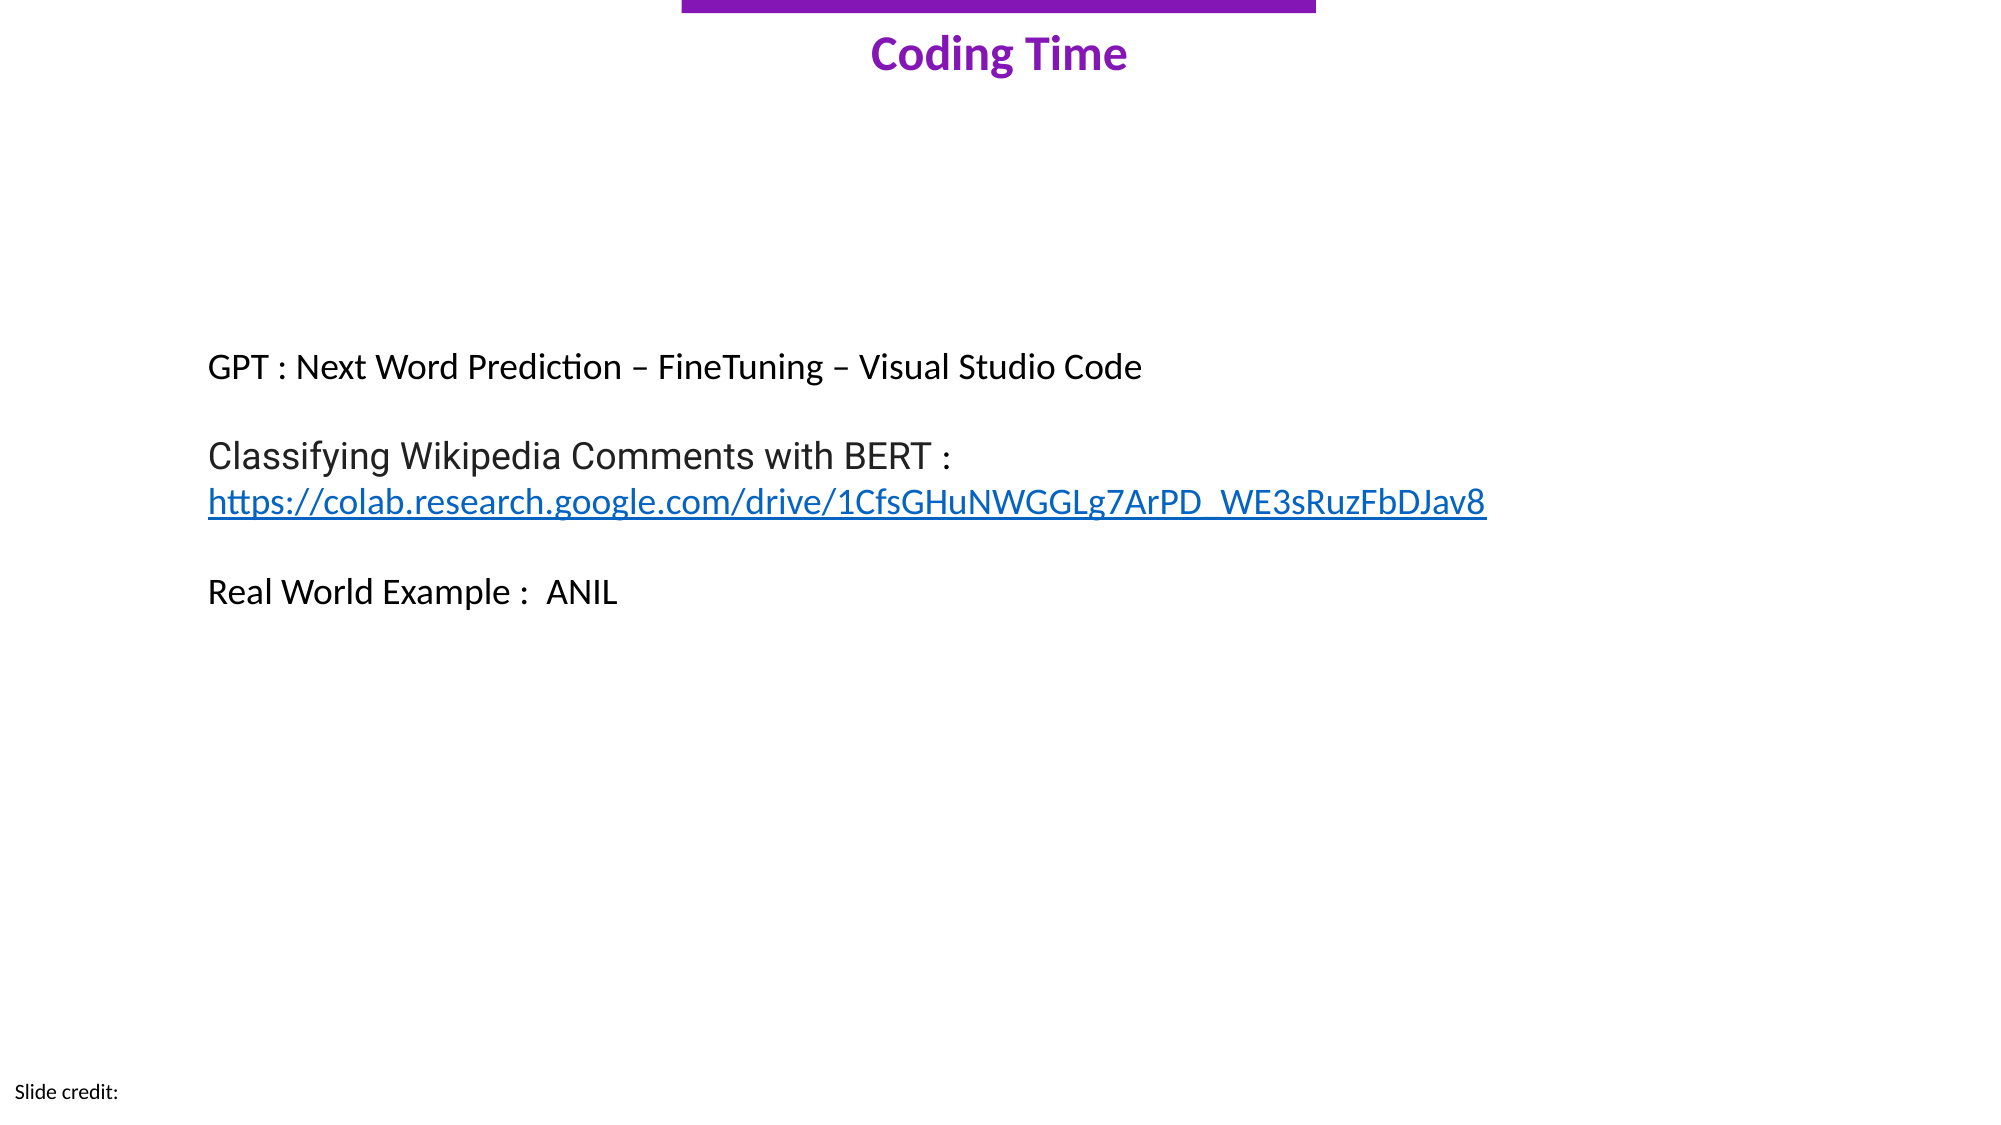

Coding Time

GPT : Next Word Prediction – FineTuning – Visual Studio Code

Classifying Wikipedia Comments with BERT : https://colab.research.google.com/drive/1CfsGHuNWGGLg7ArPD_WE3sRuzFbDJav8

Real World Example :  ANIL

Slide credit: